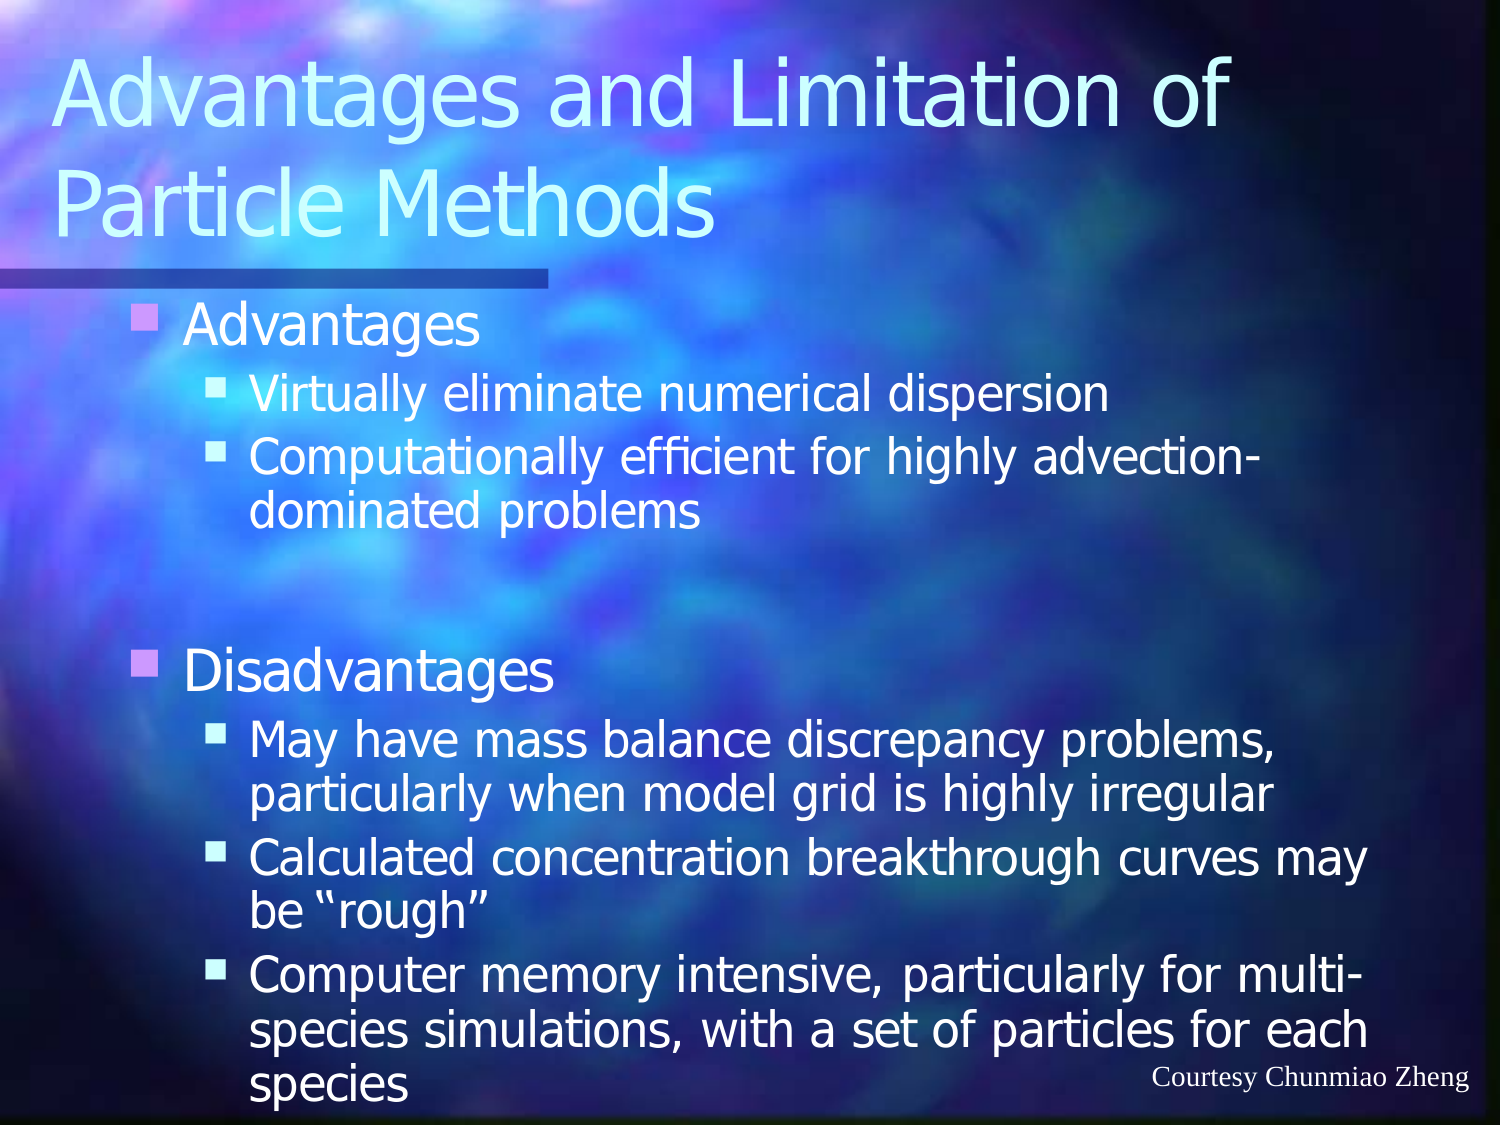

# Advantages and Limitation of Particle Methods
Advantages
Virtually eliminate numerical dispersion
Computationally efficient for highly advection-dominated problems

Disadvantages
May have mass balance discrepancy problems, particularly when model grid is highly irregular
Calculated concentration breakthrough curves may be “rough”
Computer memory intensive, particularly for multi-species simulations, with a set of particles for each species
Courtesy Chunmiao Zheng